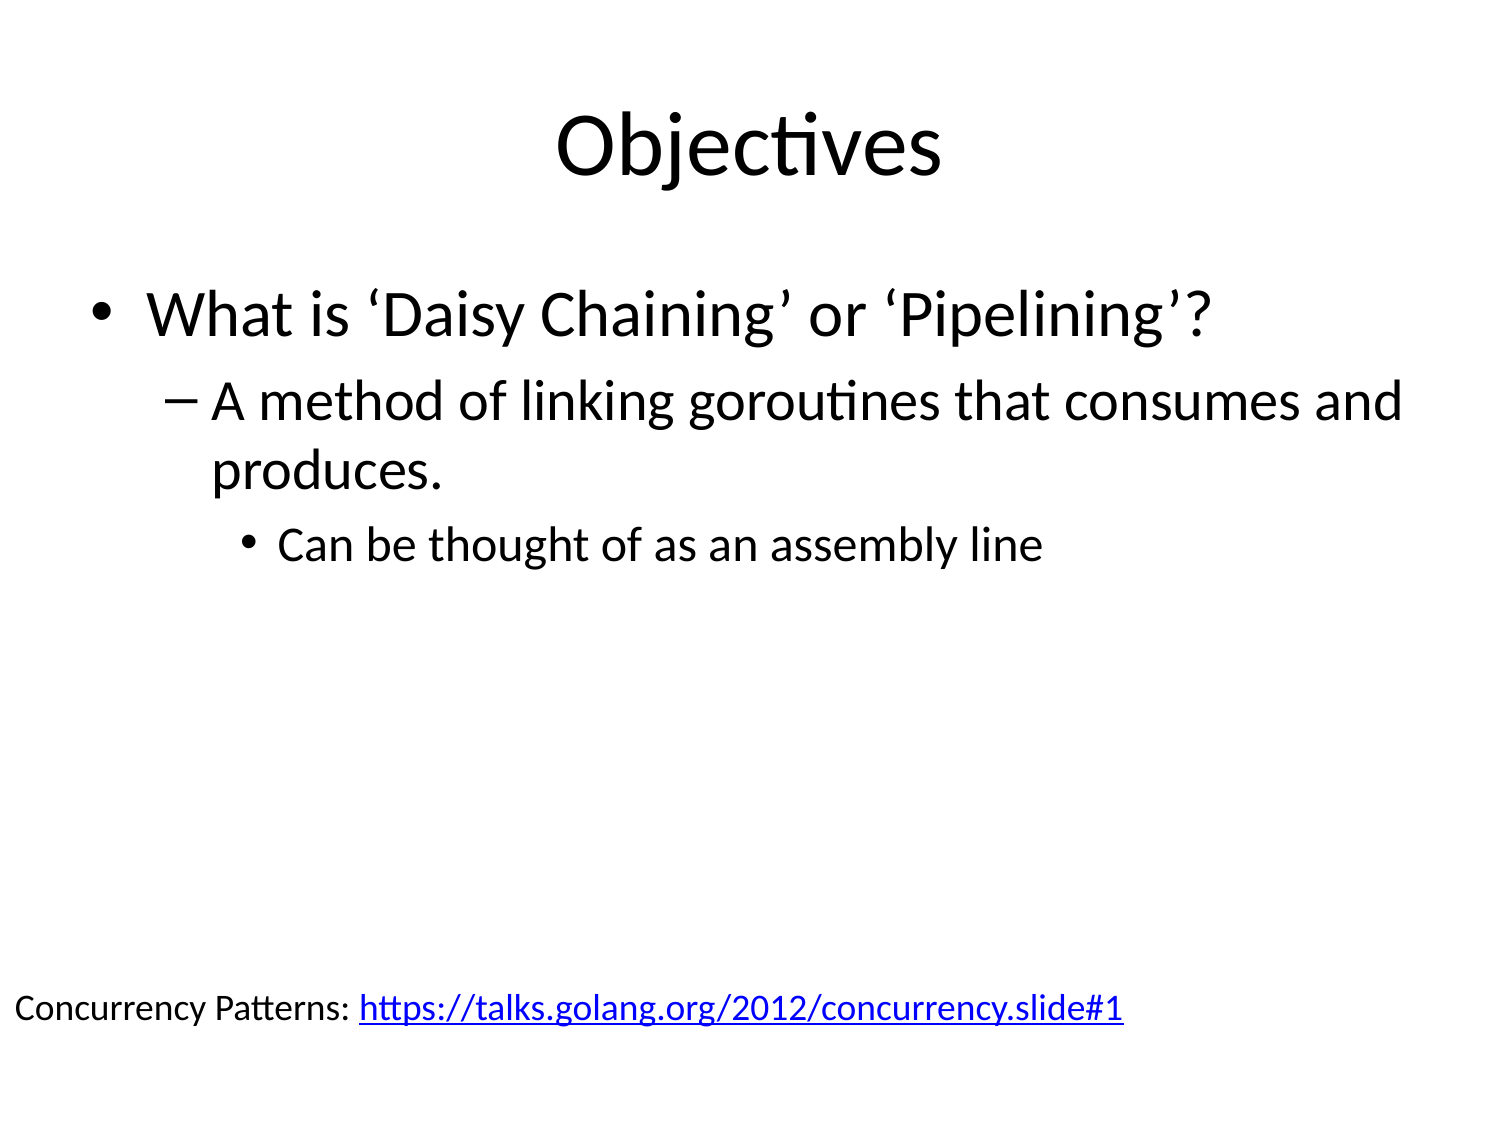

# Objectives
What is ‘Daisy Chaining’ or ‘Pipelining’?
A method of linking goroutines that consumes and produces.
Can be thought of as an assembly line
Concurrency Patterns: https://talks.golang.org/2012/concurrency.slide#1